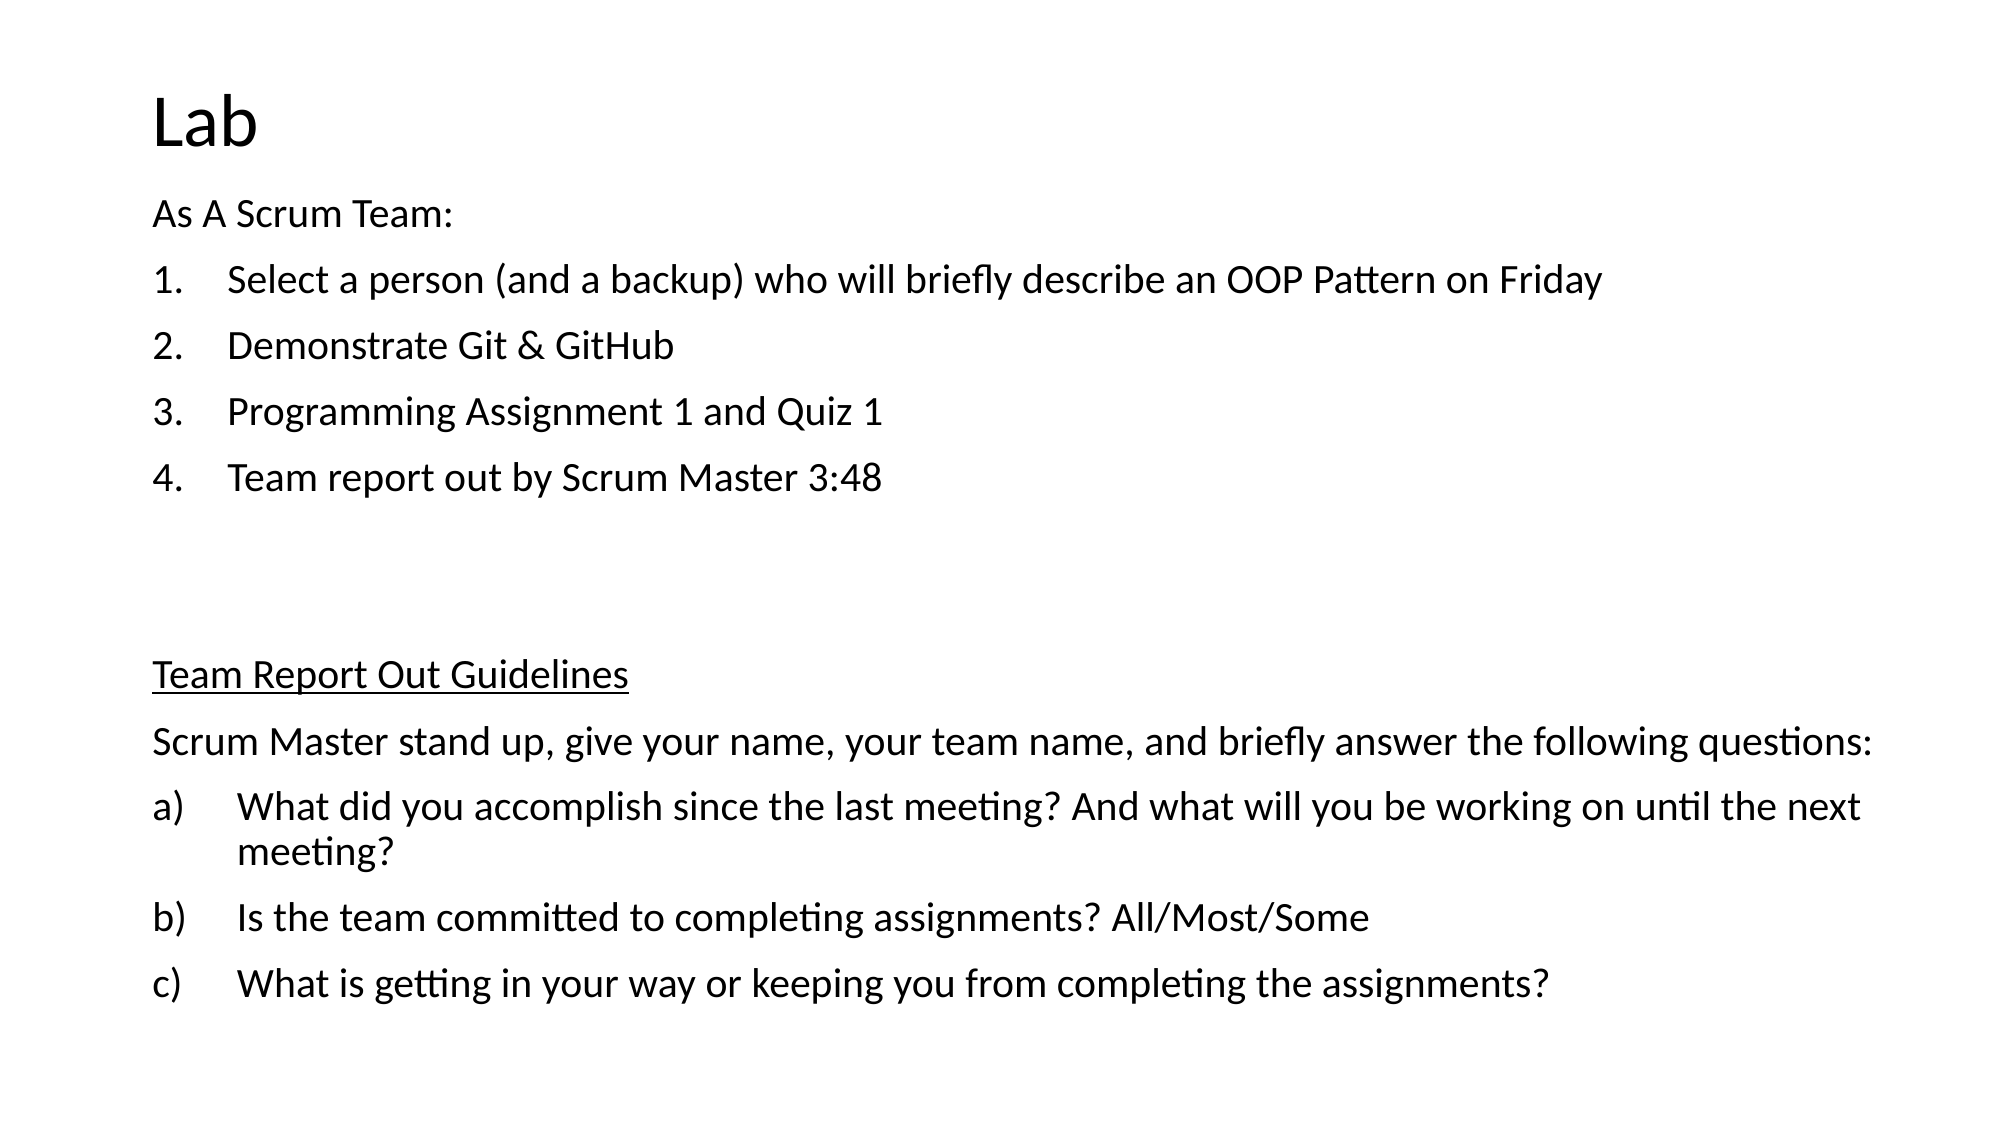

# Lab
As A Scrum Team:
Select a person (and a backup) who will briefly describe an OOP Pattern on Friday
Demonstrate Git & GitHub
Programming Assignment 1 and Quiz 1
Team report out by Scrum Master 3:48

Team Report Out Guidelines
Scrum Master stand up, give your name, your team name, and briefly answer the following questions:
What did you accomplish since the last meeting? And what will you be working on until the next meeting?
Is the team committed to completing assignments? All/Most/Some
What is getting in your way or keeping you from completing the assignments?